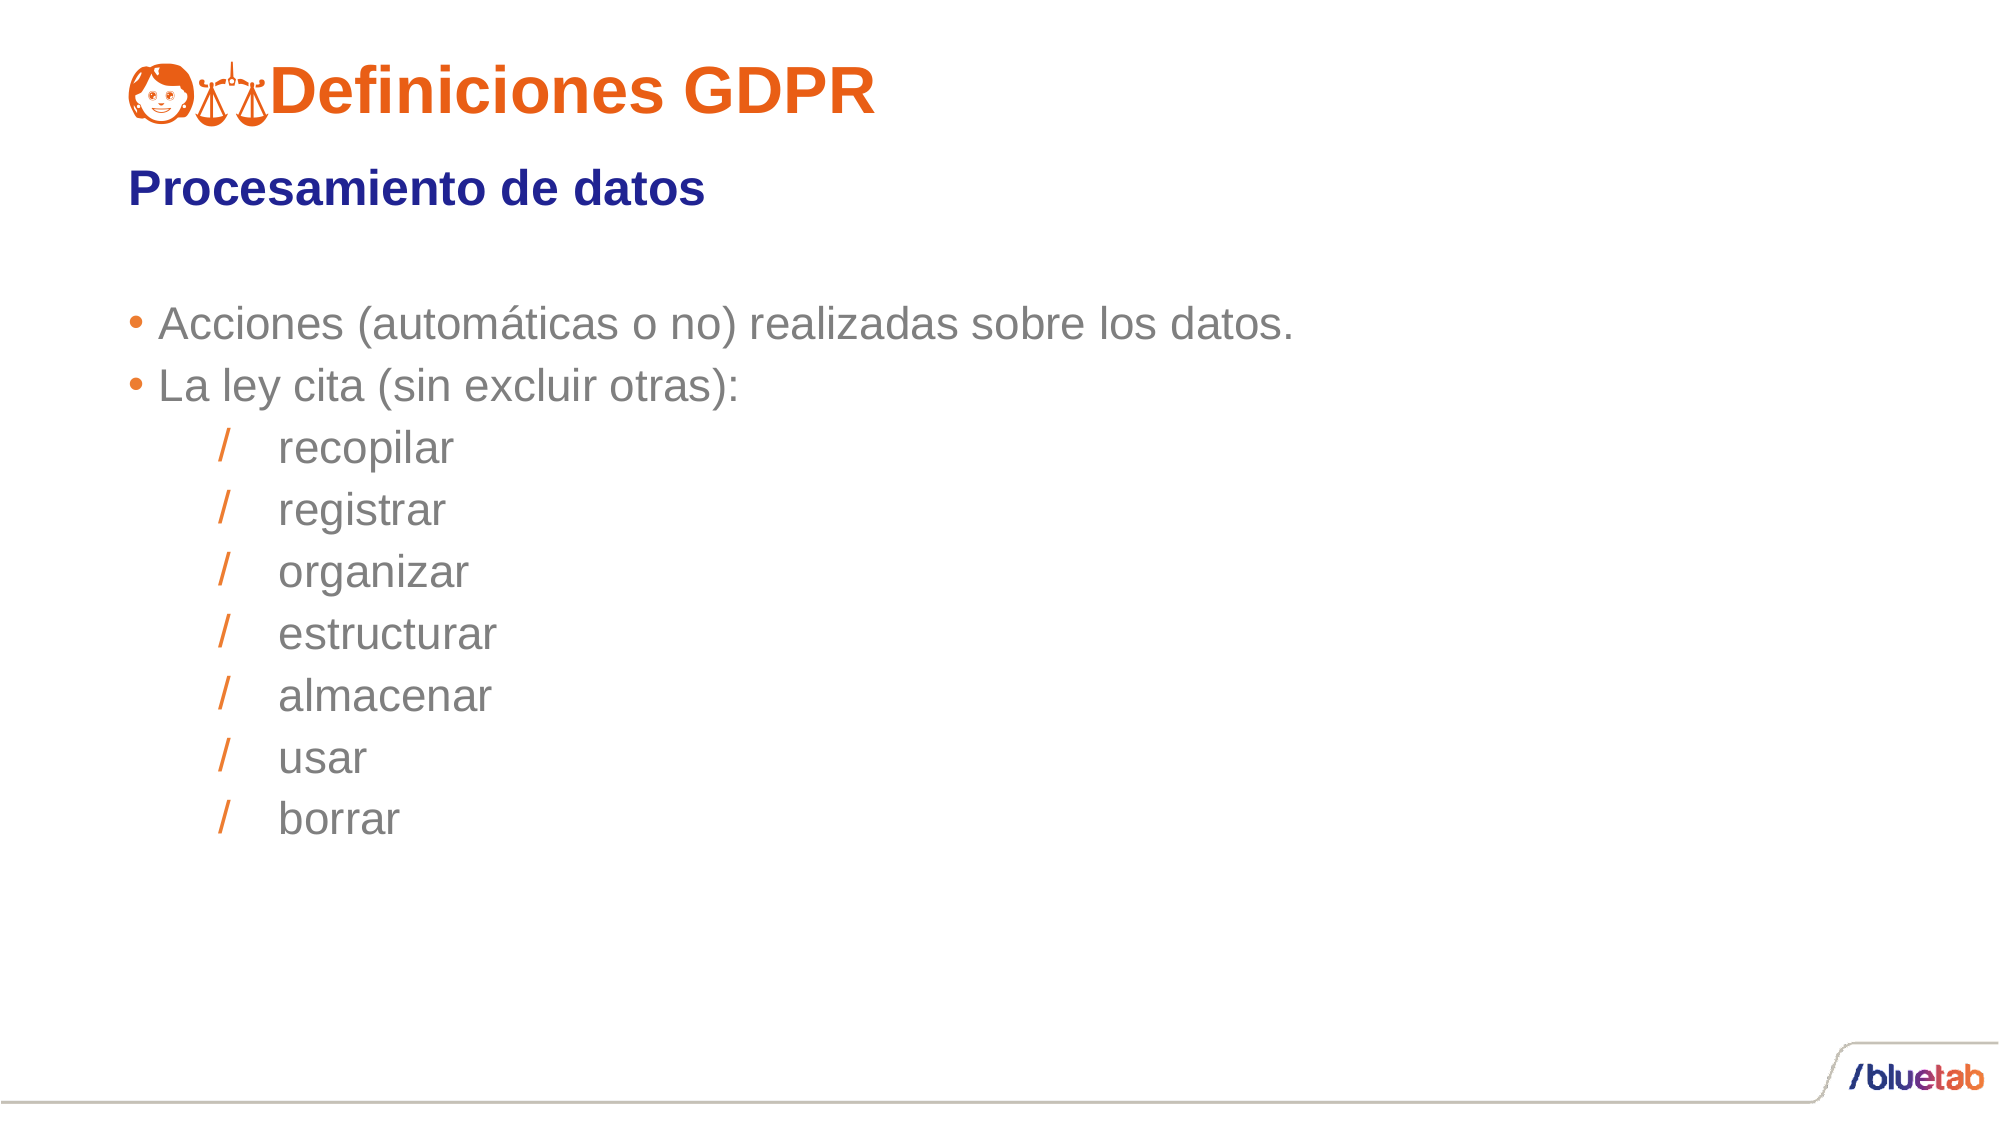

# 👩‍⚖️Definiciones GDPR
Procesamiento de datos
Acciones (automáticas o no) realizadas sobre los datos.
La ley cita (sin excluir otras):
recopilar
registrar
organizar
estructurar
almacenar
usar
borrar